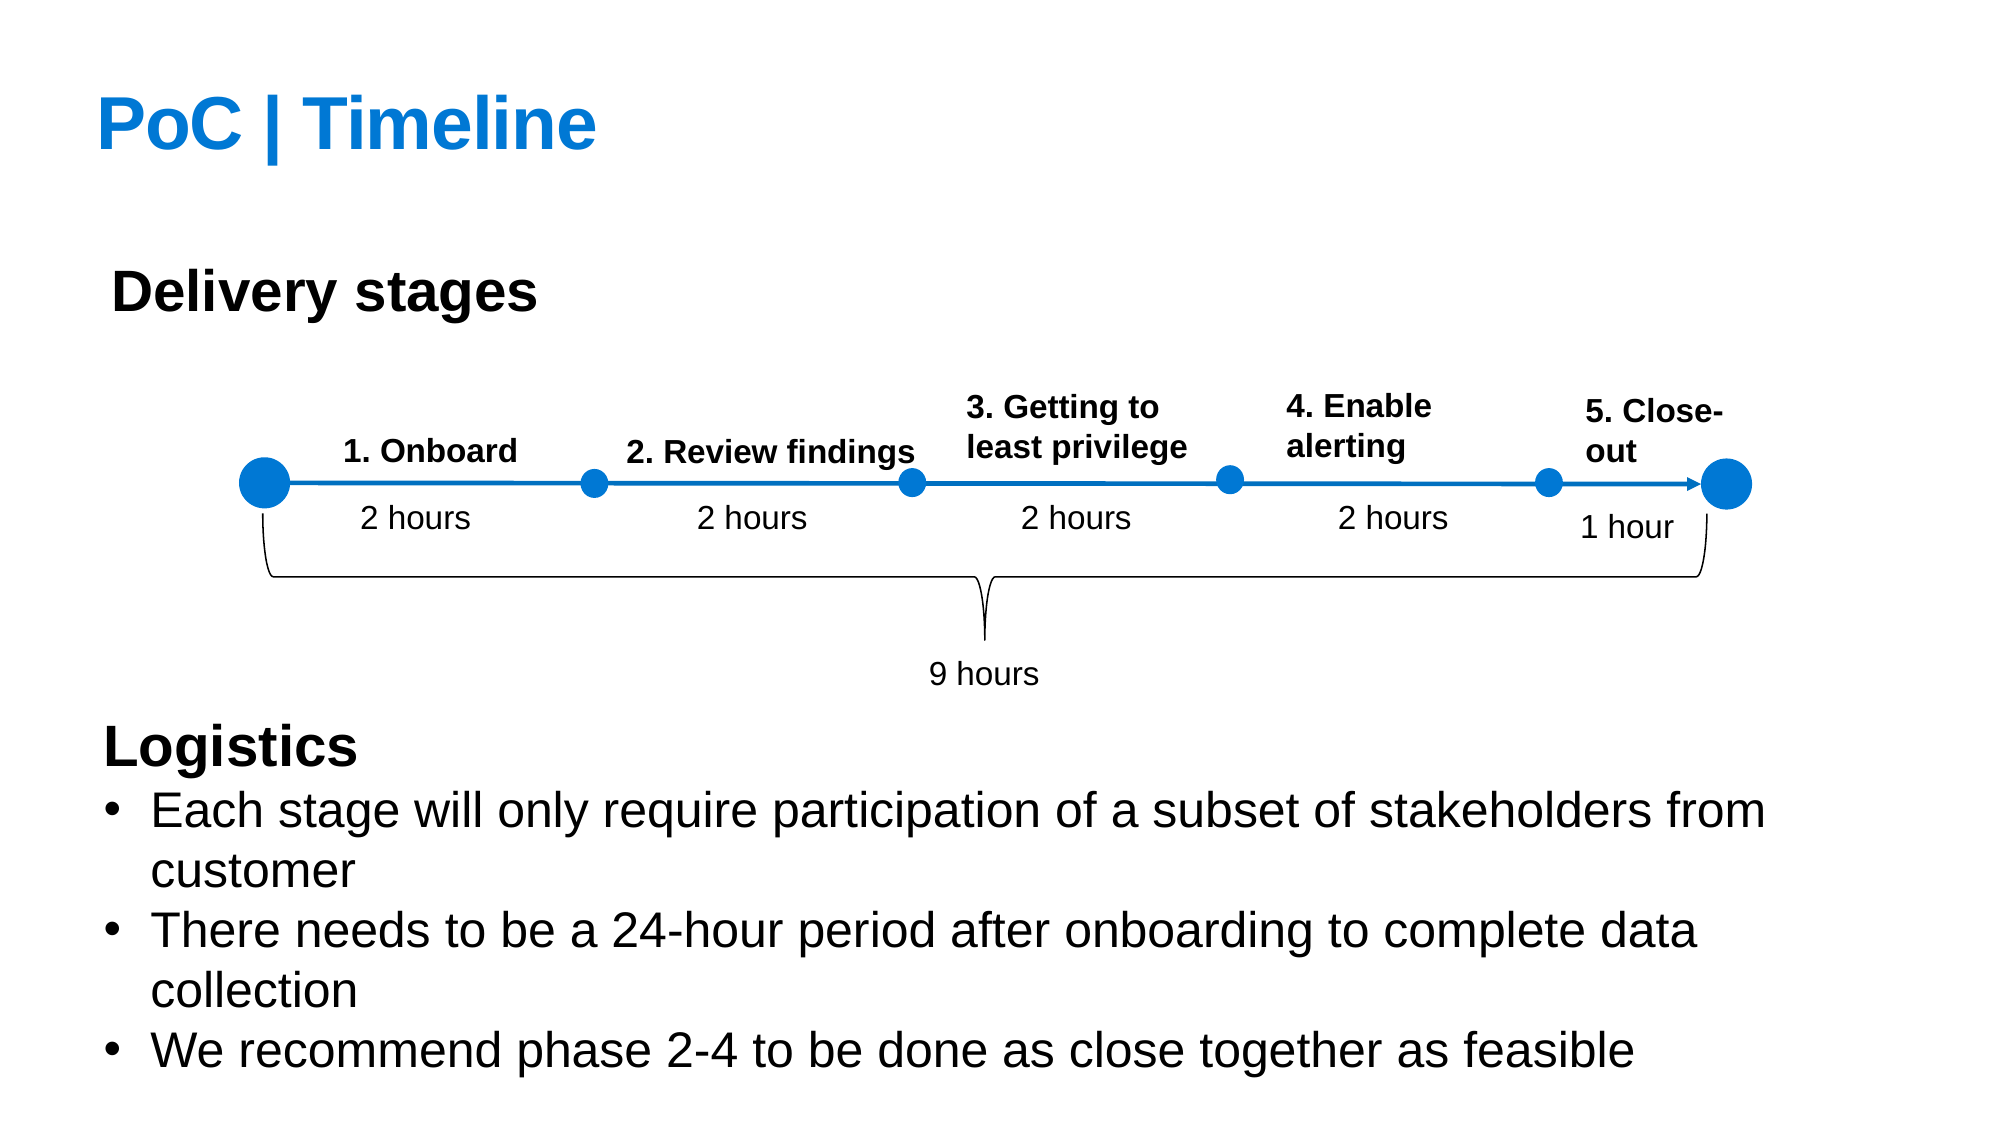

# PoC | Timeline
Delivery stages
4. Enable alerting
3. Getting to least privilege
5. Close-out
1. Onboard
2. Review findings

2 hours
2 hours
2 hours
2 hours
1 hour
9 hours
Logistics
Each stage will only require participation of a subset of stakeholders from customer
There needs to be a 24-hour period after onboarding to complete data collection
We recommend phase 2-4 to be done as close together as feasible